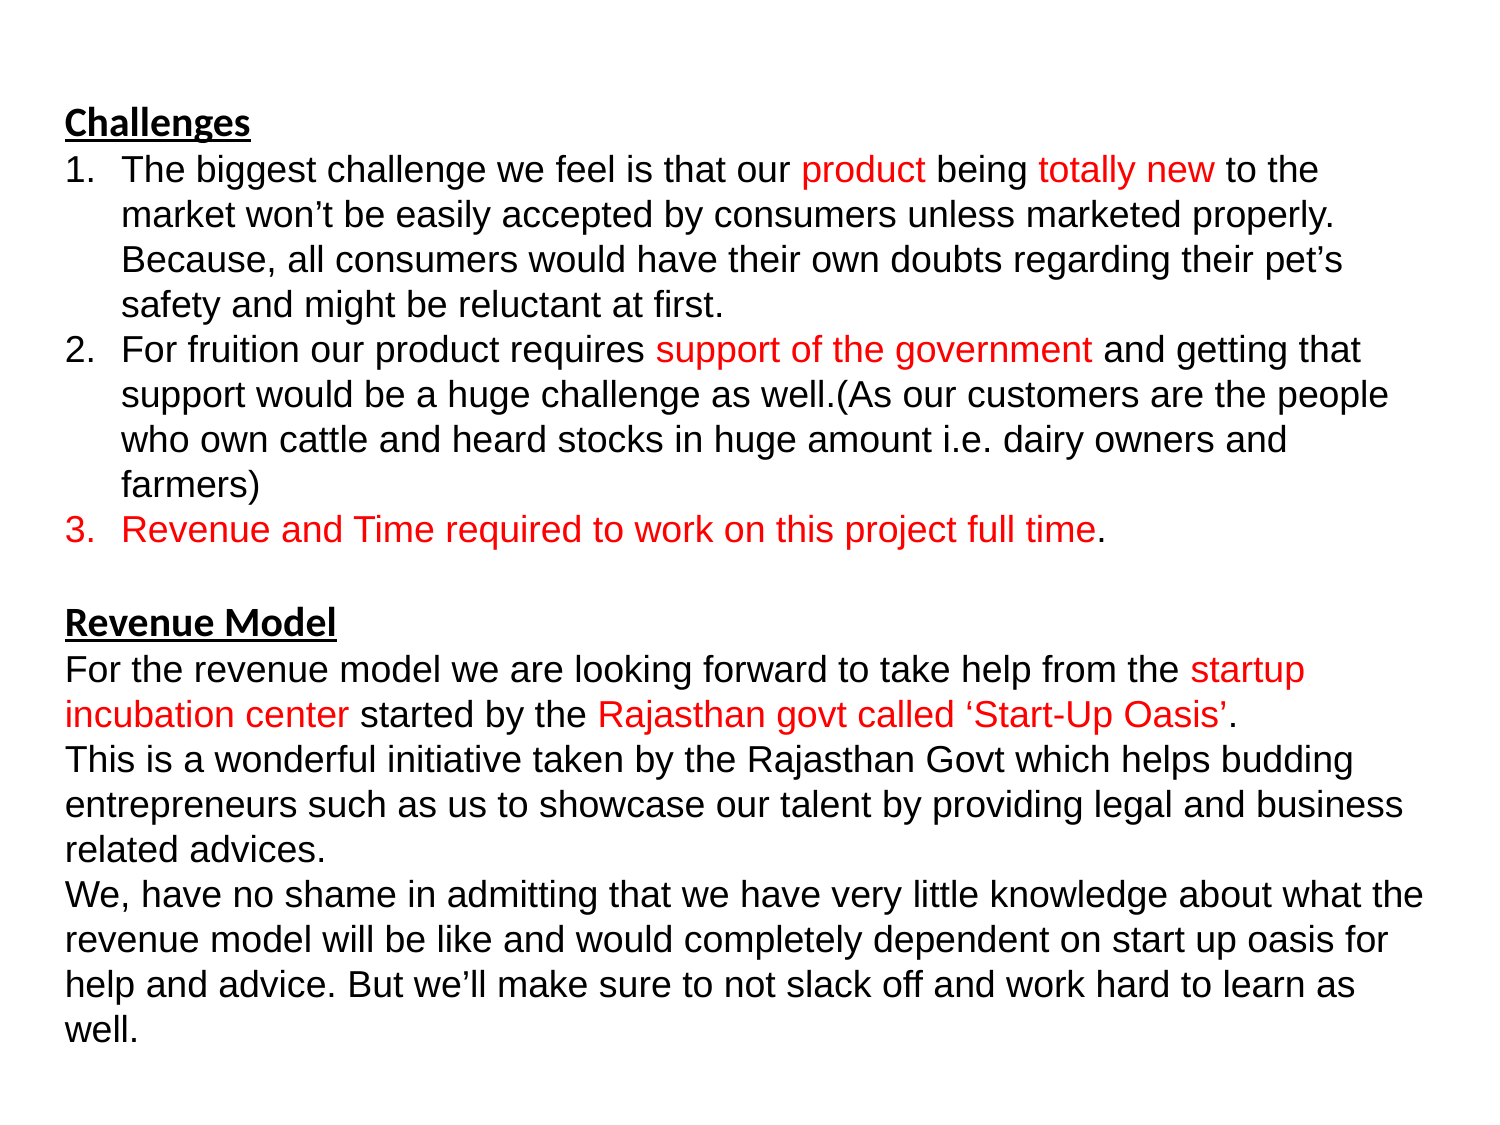

Challenges
The biggest challenge we feel is that our product being totally new to the market won’t be easily accepted by consumers unless marketed properly.
Because, all consumers would have their own doubts regarding their pet’s safety and might be reluctant at first.
For fruition our product requires support of the government and getting that support would be a huge challenge as well.(As our customers are the people who own cattle and heard stocks in huge amount i.e. dairy owners and farmers)
Revenue and Time required to work on this project full time.

Revenue Model
For the revenue model we are looking forward to take help from the startup incubation center started by the Rajasthan govt called ‘Start-Up Oasis’.
This is a wonderful initiative taken by the Rajasthan Govt which helps budding entrepreneurs such as us to showcase our talent by providing legal and business related advices.
We, have no shame in admitting that we have very little knowledge about what the revenue model will be like and would completely dependent on start up oasis for help and advice. But we’ll make sure to not slack off and work hard to learn as well.